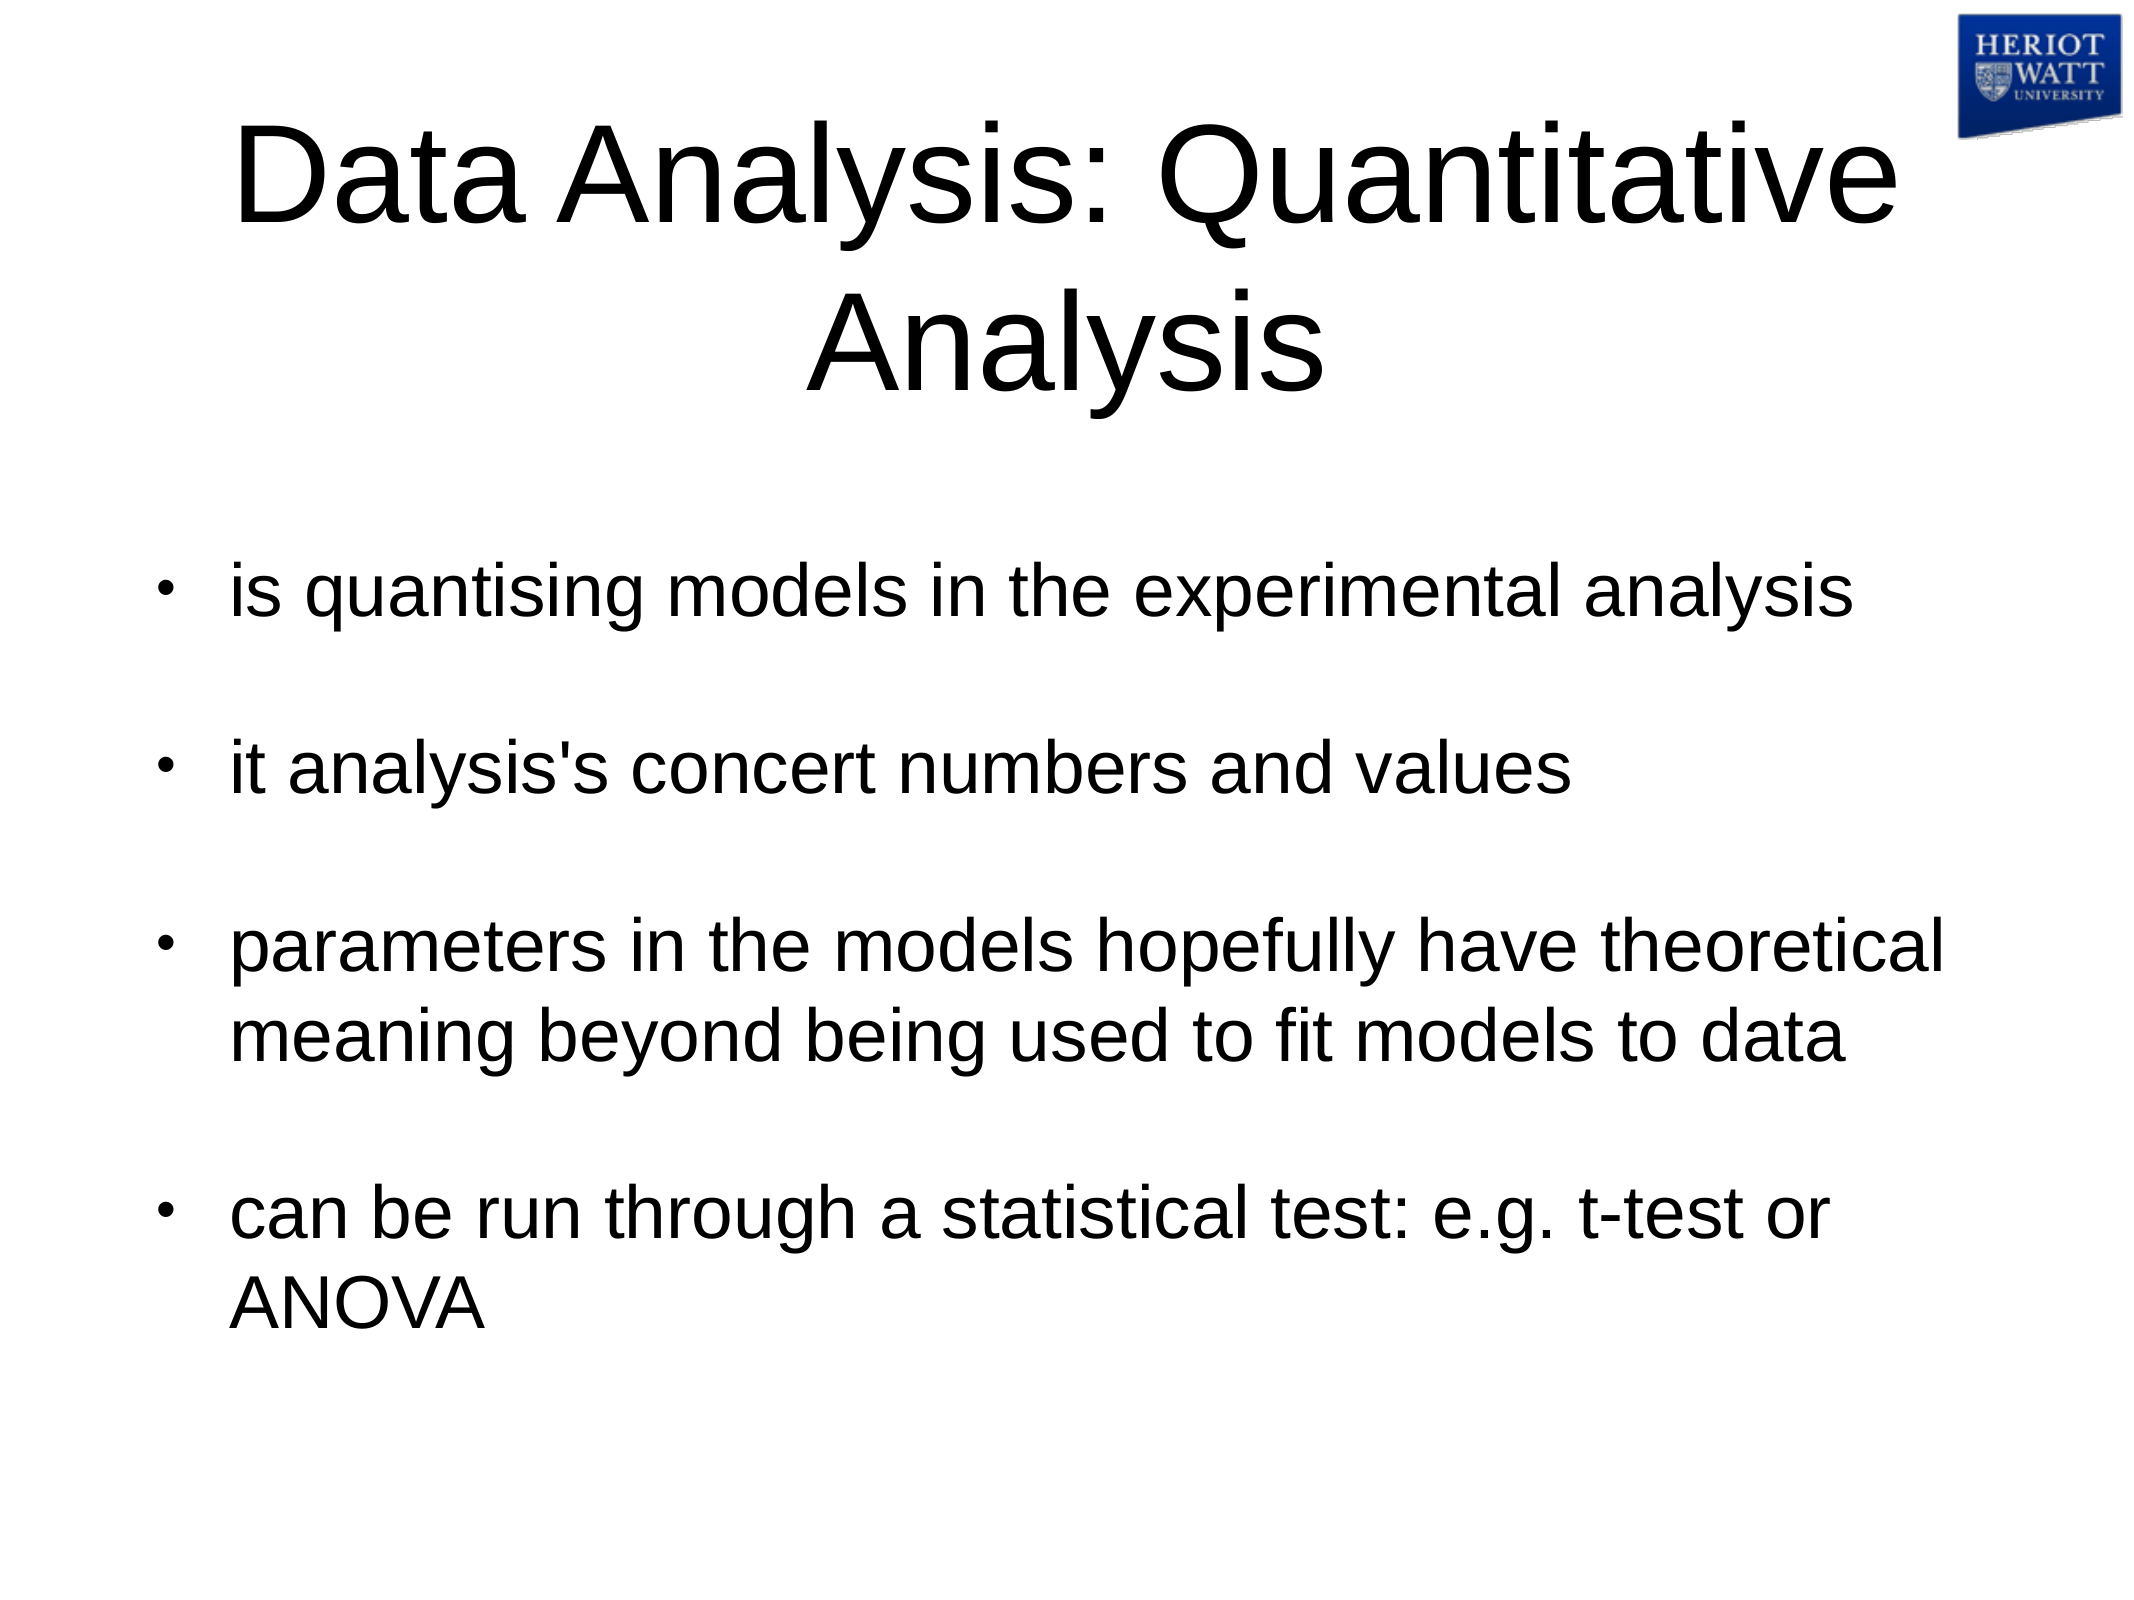

# Data Analysis: Quantitative Analysis
is quantising models in the experimental analysis
it analysis's concert numbers and values
parameters in the models hopefully have theoretical meaning beyond being used to fit models to data
can be run through a statistical test: e.g. t-test or ANOVA